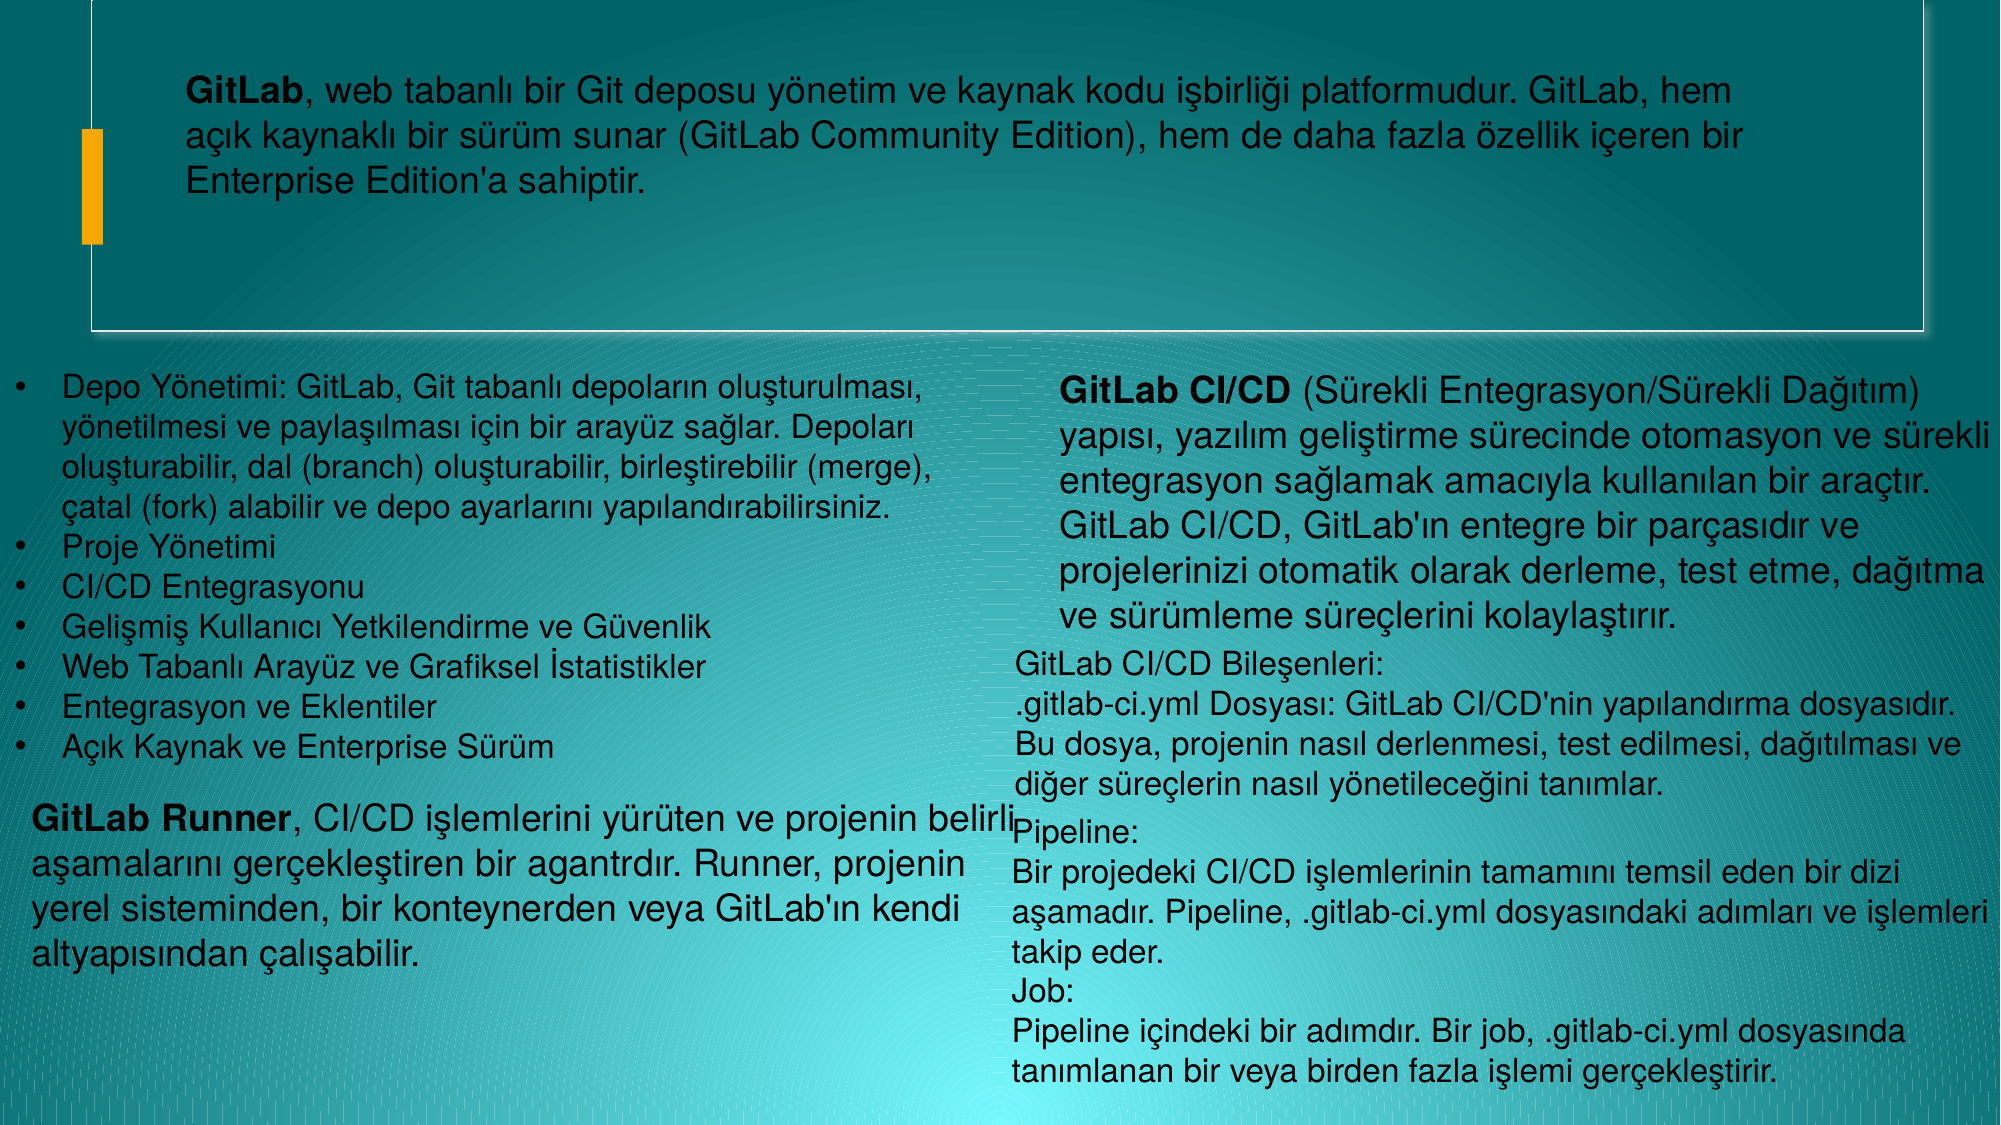

GitLab, web tabanlı bir Git deposu yönetim ve kaynak kodu işbirliği platformudur. GitLab, hem açık kaynaklı bir sürüm sunar (GitLab Community Edition), hem de daha fazla özellik içeren bir Enterprise Edition'a sahiptir.
Depo Yönetimi: GitLab, Git tabanlı depoların oluşturulması, yönetilmesi ve paylaşılması için bir arayüz sağlar. Depoları oluşturabilir, dal (branch) oluşturabilir, birleştirebilir (merge), çatal (fork) alabilir ve depo ayarlarını yapılandırabilirsiniz.
Proje Yönetimi
CI/CD Entegrasyonu
Gelişmiş Kullanıcı Yetkilendirme ve Güvenlik
Web Tabanlı Arayüz ve Grafiksel İstatistikler
Entegrasyon ve Eklentiler
Açık Kaynak ve Enterprise Sürüm
GitLab CI/CD (Sürekli Entegrasyon/Sürekli Dağıtım) yapısı, yazılım geliştirme sürecinde otomasyon ve sürekli entegrasyon sağlamak amacıyla kullanılan bir araçtır. GitLab CI/CD, GitLab'ın entegre bir parçasıdır ve projelerinizi otomatik olarak derleme, test etme, dağıtma ve sürümleme süreçlerini kolaylaştırır.
GitLab CI/CD Bileşenleri:
.gitlab-ci.yml Dosyası: GitLab CI/CD'nin yapılandırma dosyasıdır. Bu dosya, projenin nasıl derlenmesi, test edilmesi, dağıtılması ve diğer süreçlerin nasıl yönetileceğini tanımlar.
GitLab Runner, CI/CD işlemlerini yürüten ve projenin belirli aşamalarını gerçekleştiren bir agantrdır. Runner, projenin yerel sisteminden, bir konteynerden veya GitLab'ın kendi altyapısından çalışabilir.
Pipeline:
Bir projedeki CI/CD işlemlerinin tamamını temsil eden bir dizi aşamadır. Pipeline, .gitlab-ci.yml dosyasındaki adımları ve işlemleri takip eder.
Job:
Pipeline içindeki bir adımdır. Bir job, .gitlab-ci.yml dosyasında tanımlanan bir veya birden fazla işlemi gerçekleştirir.